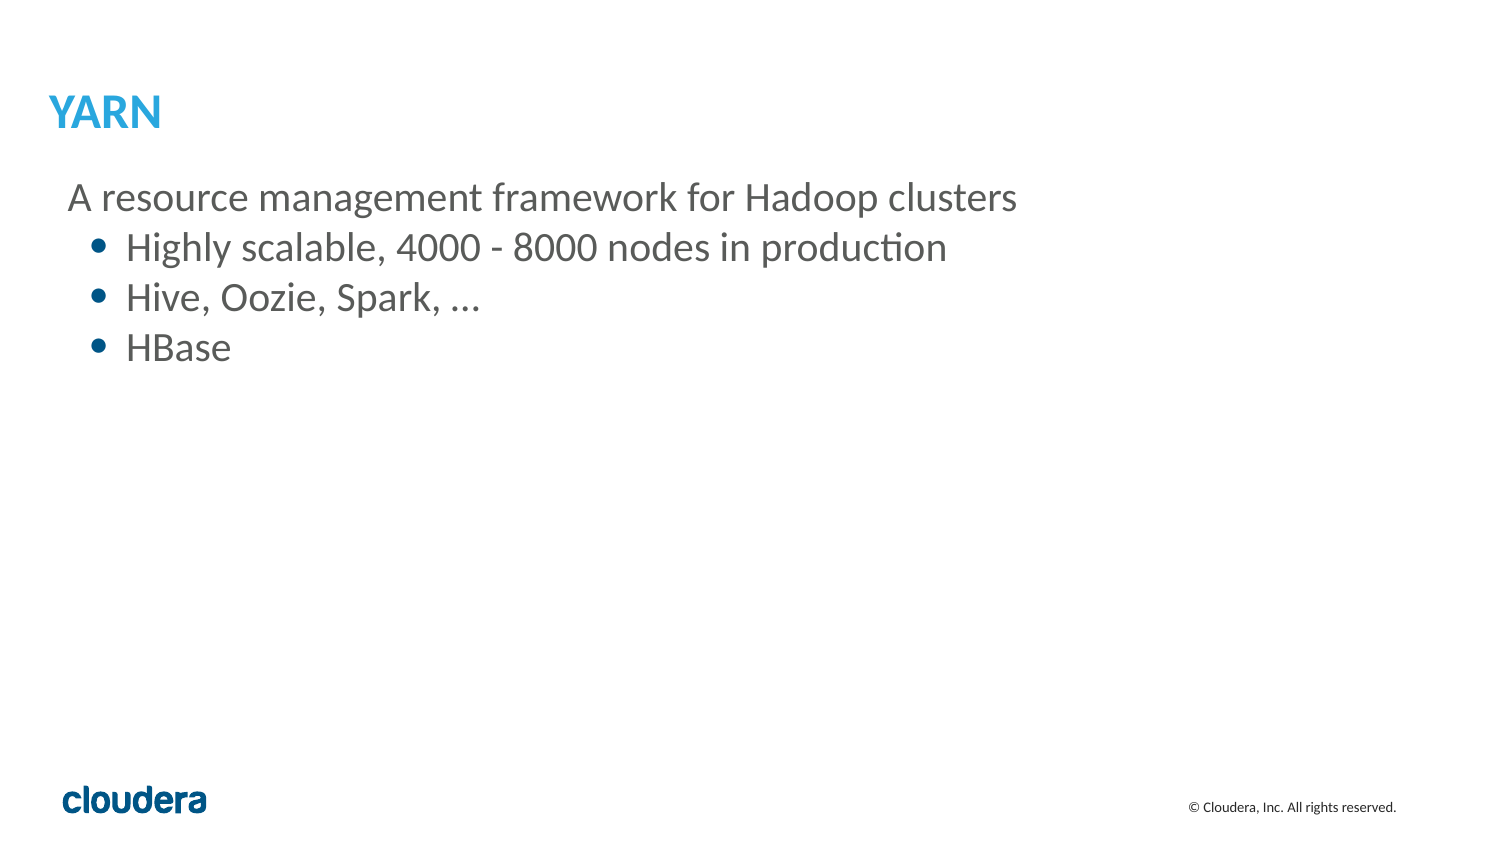

# YARN
A resource management framework for Hadoop clusters
Highly scalable, 4000 - 8000 nodes in production
Hive, Oozie, Spark, …
HBase
20